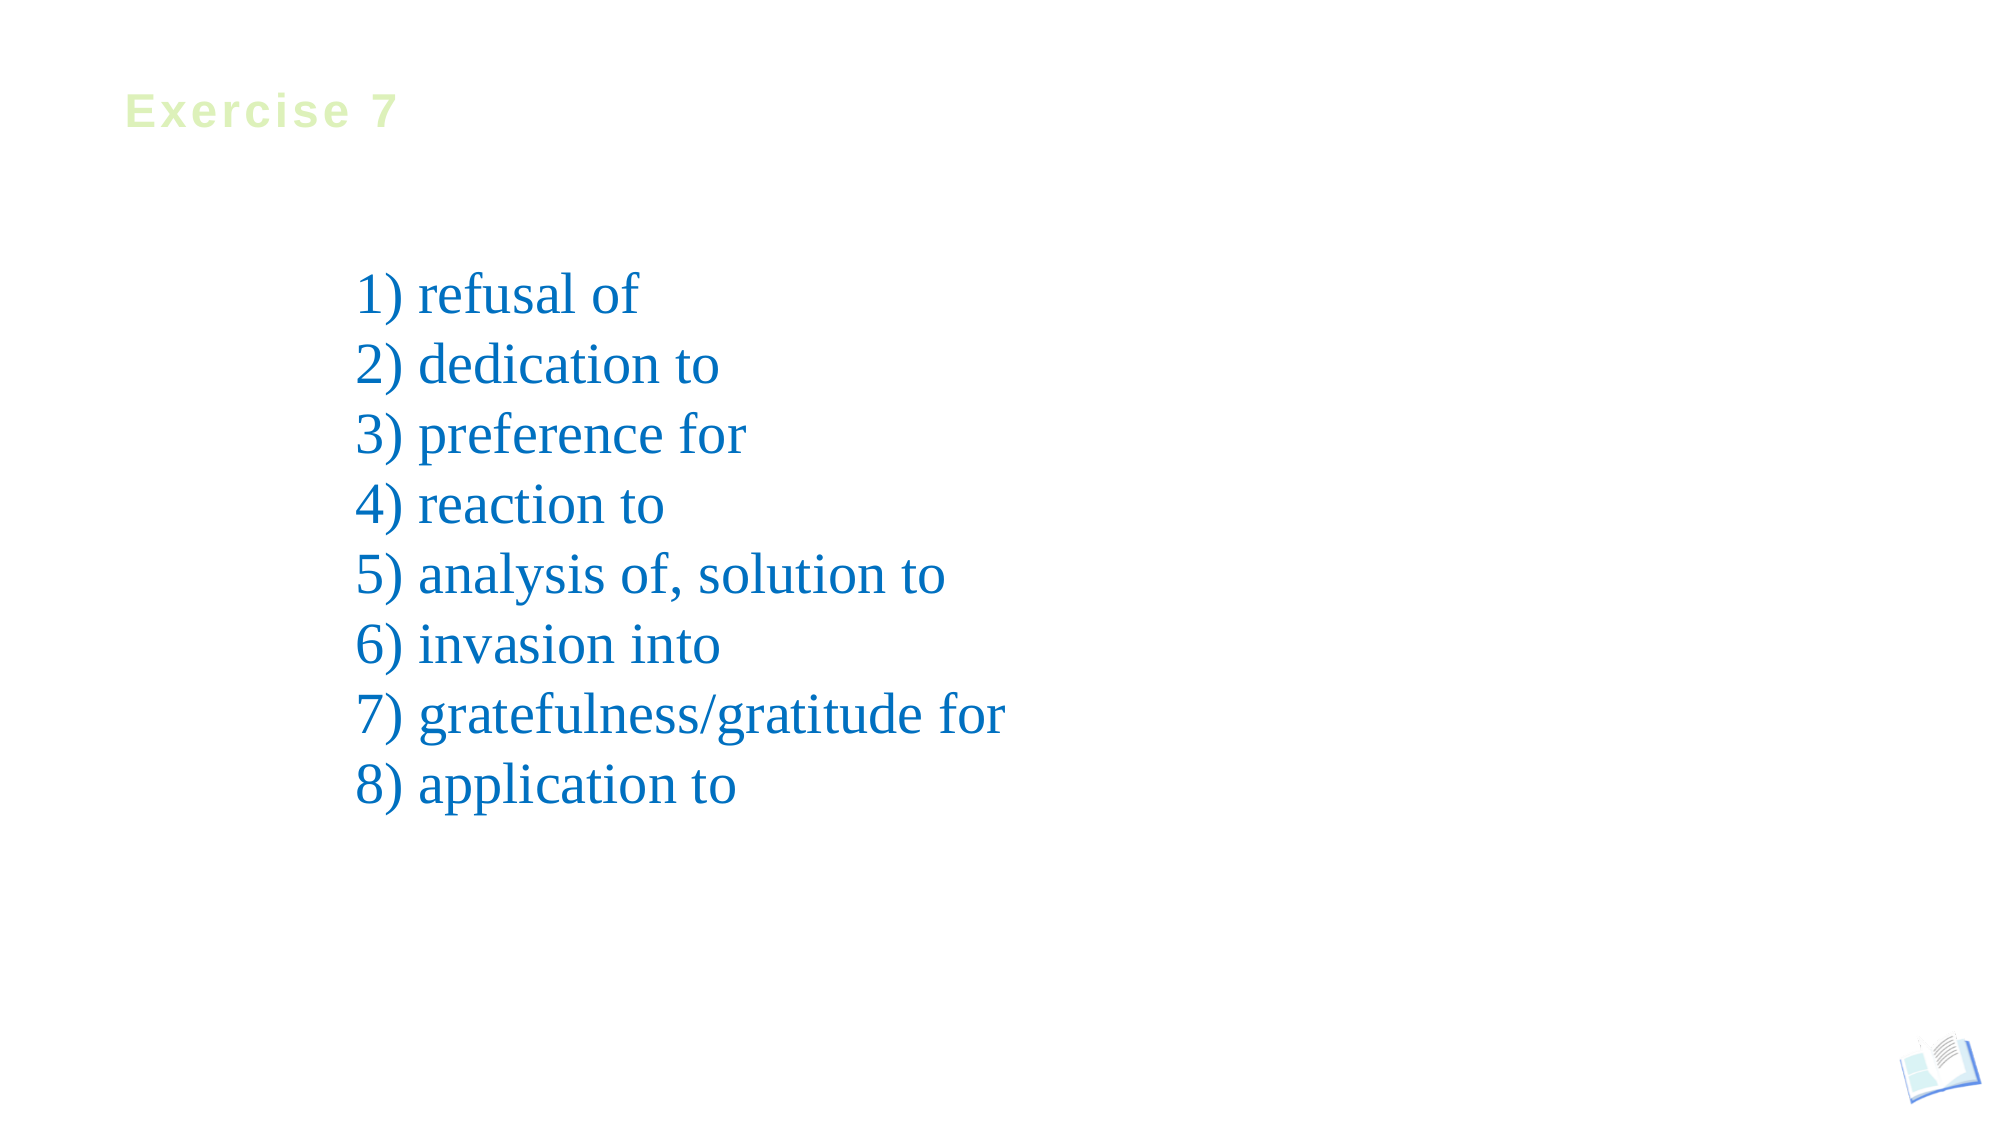

# Exercise 7
1) refusal of
2) dedication to
3) preference for
4) reaction to
5) analysis of, solution to
6) invasion into
7) gratefulness/gratitude for
8) application to